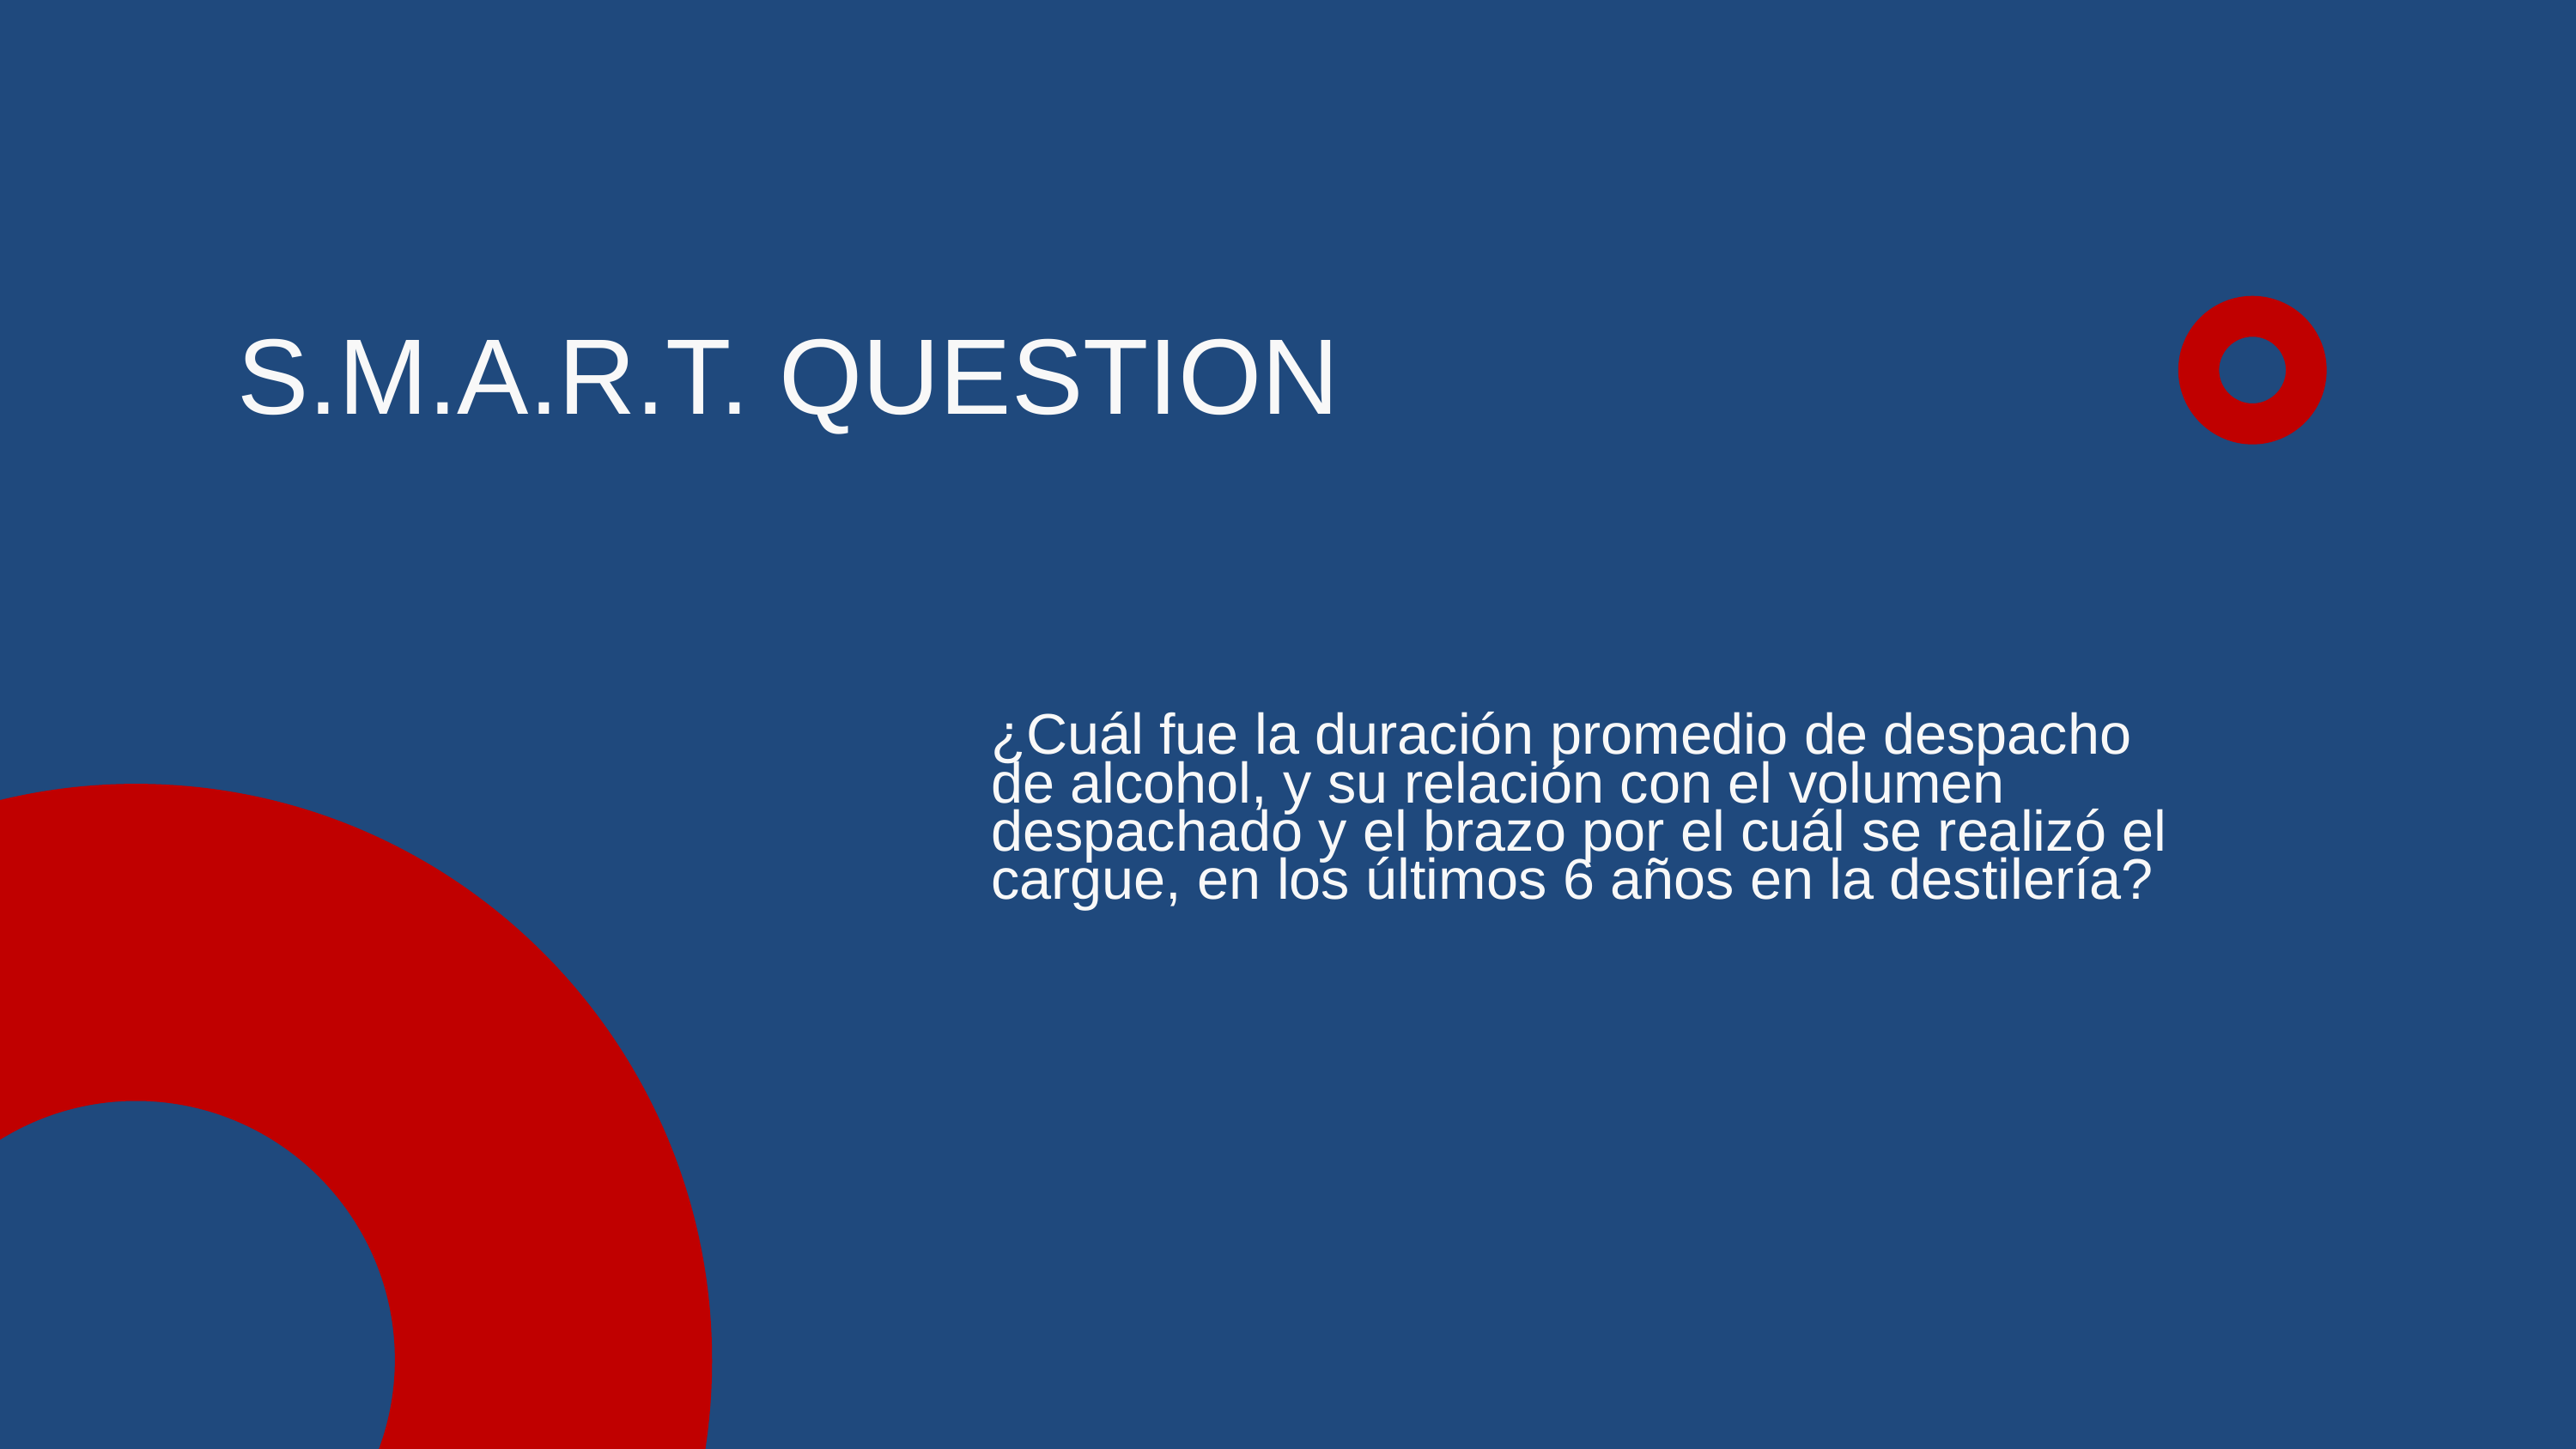

S.M.A.R.T. QUESTION
¿Cuál fue la duración promedio de despacho de alcohol, y su relación con el volumen despachado y el brazo por el cuál se realizó el cargue, en los últimos 6 años en la destilería?